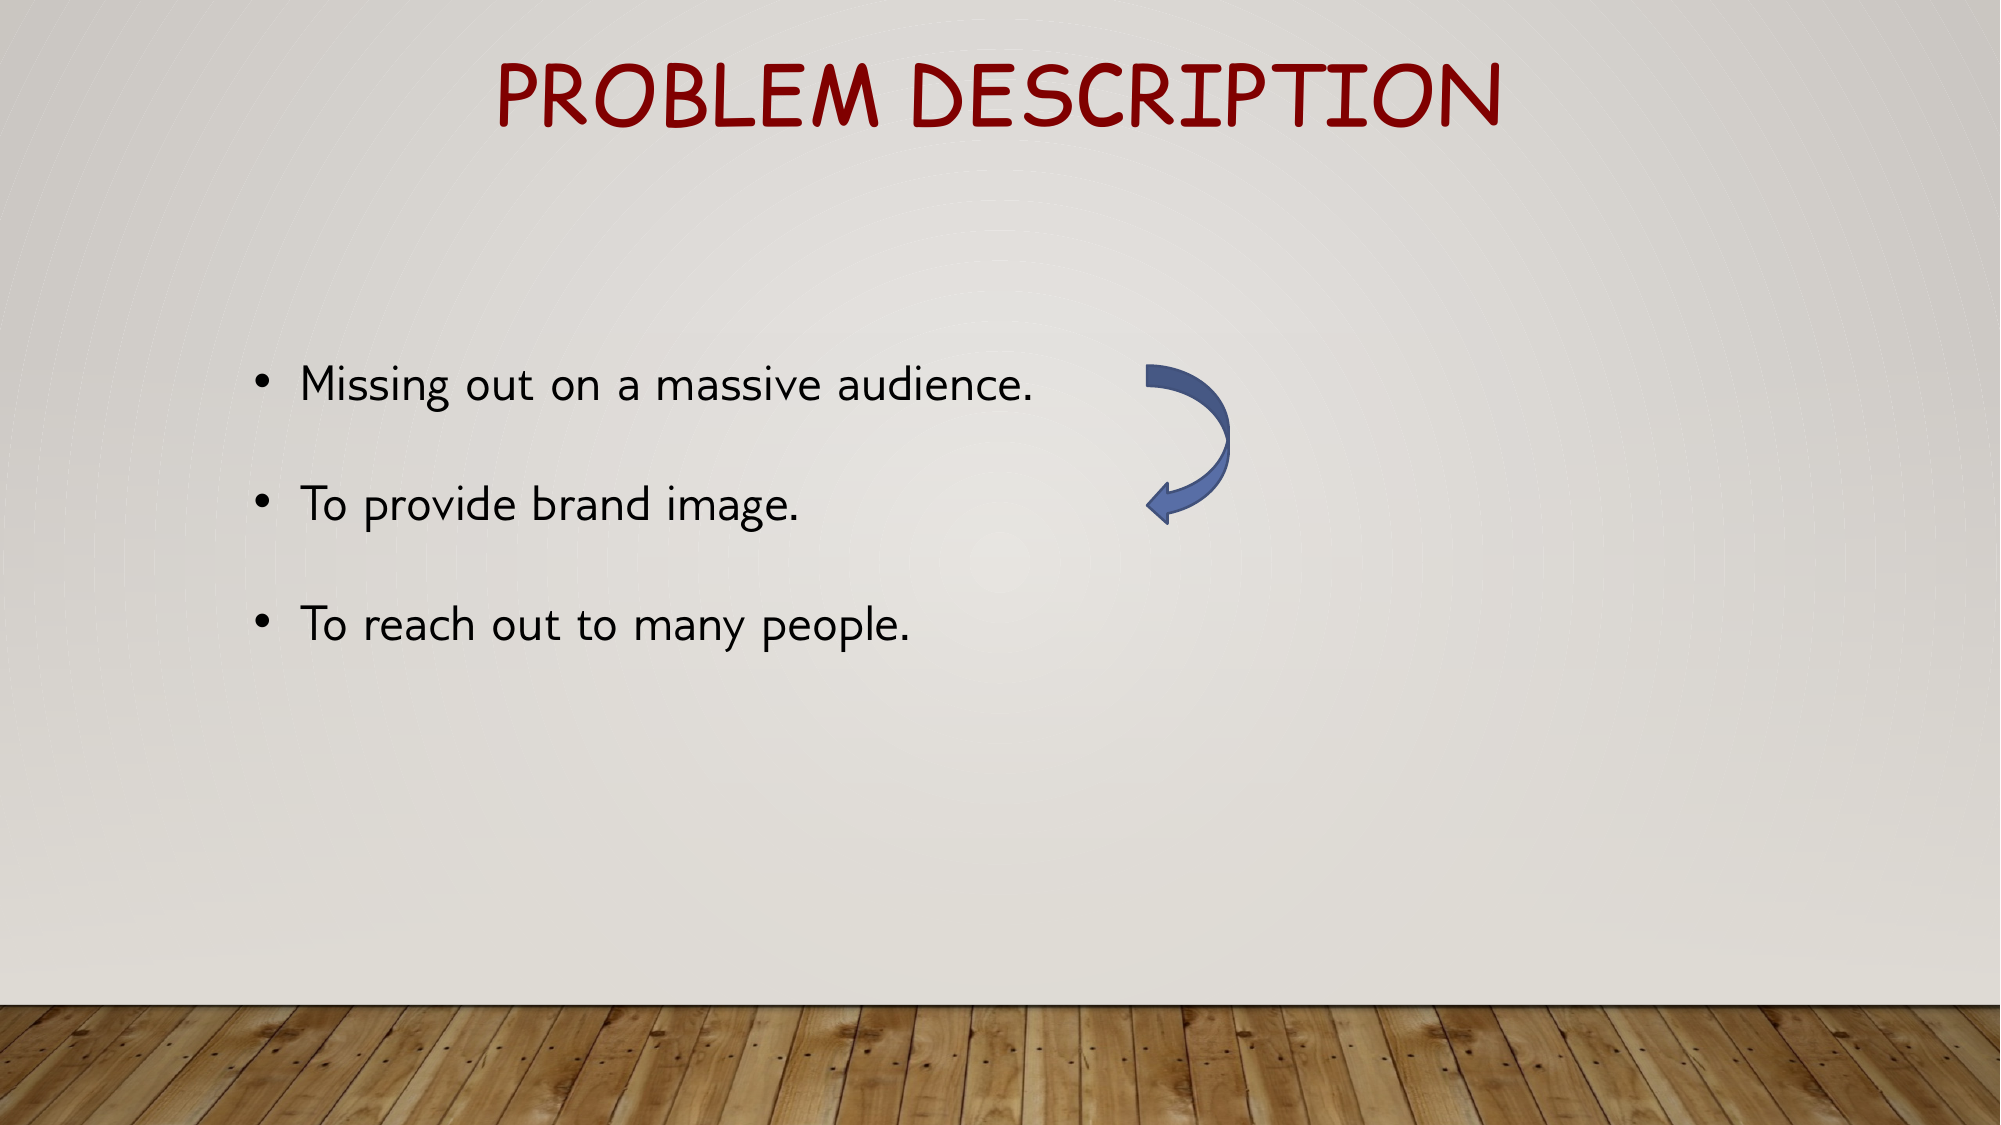

PROBLEM DESCRIPTION
Missing out on a massive audience.

To provide brand image.

To reach out to many people.